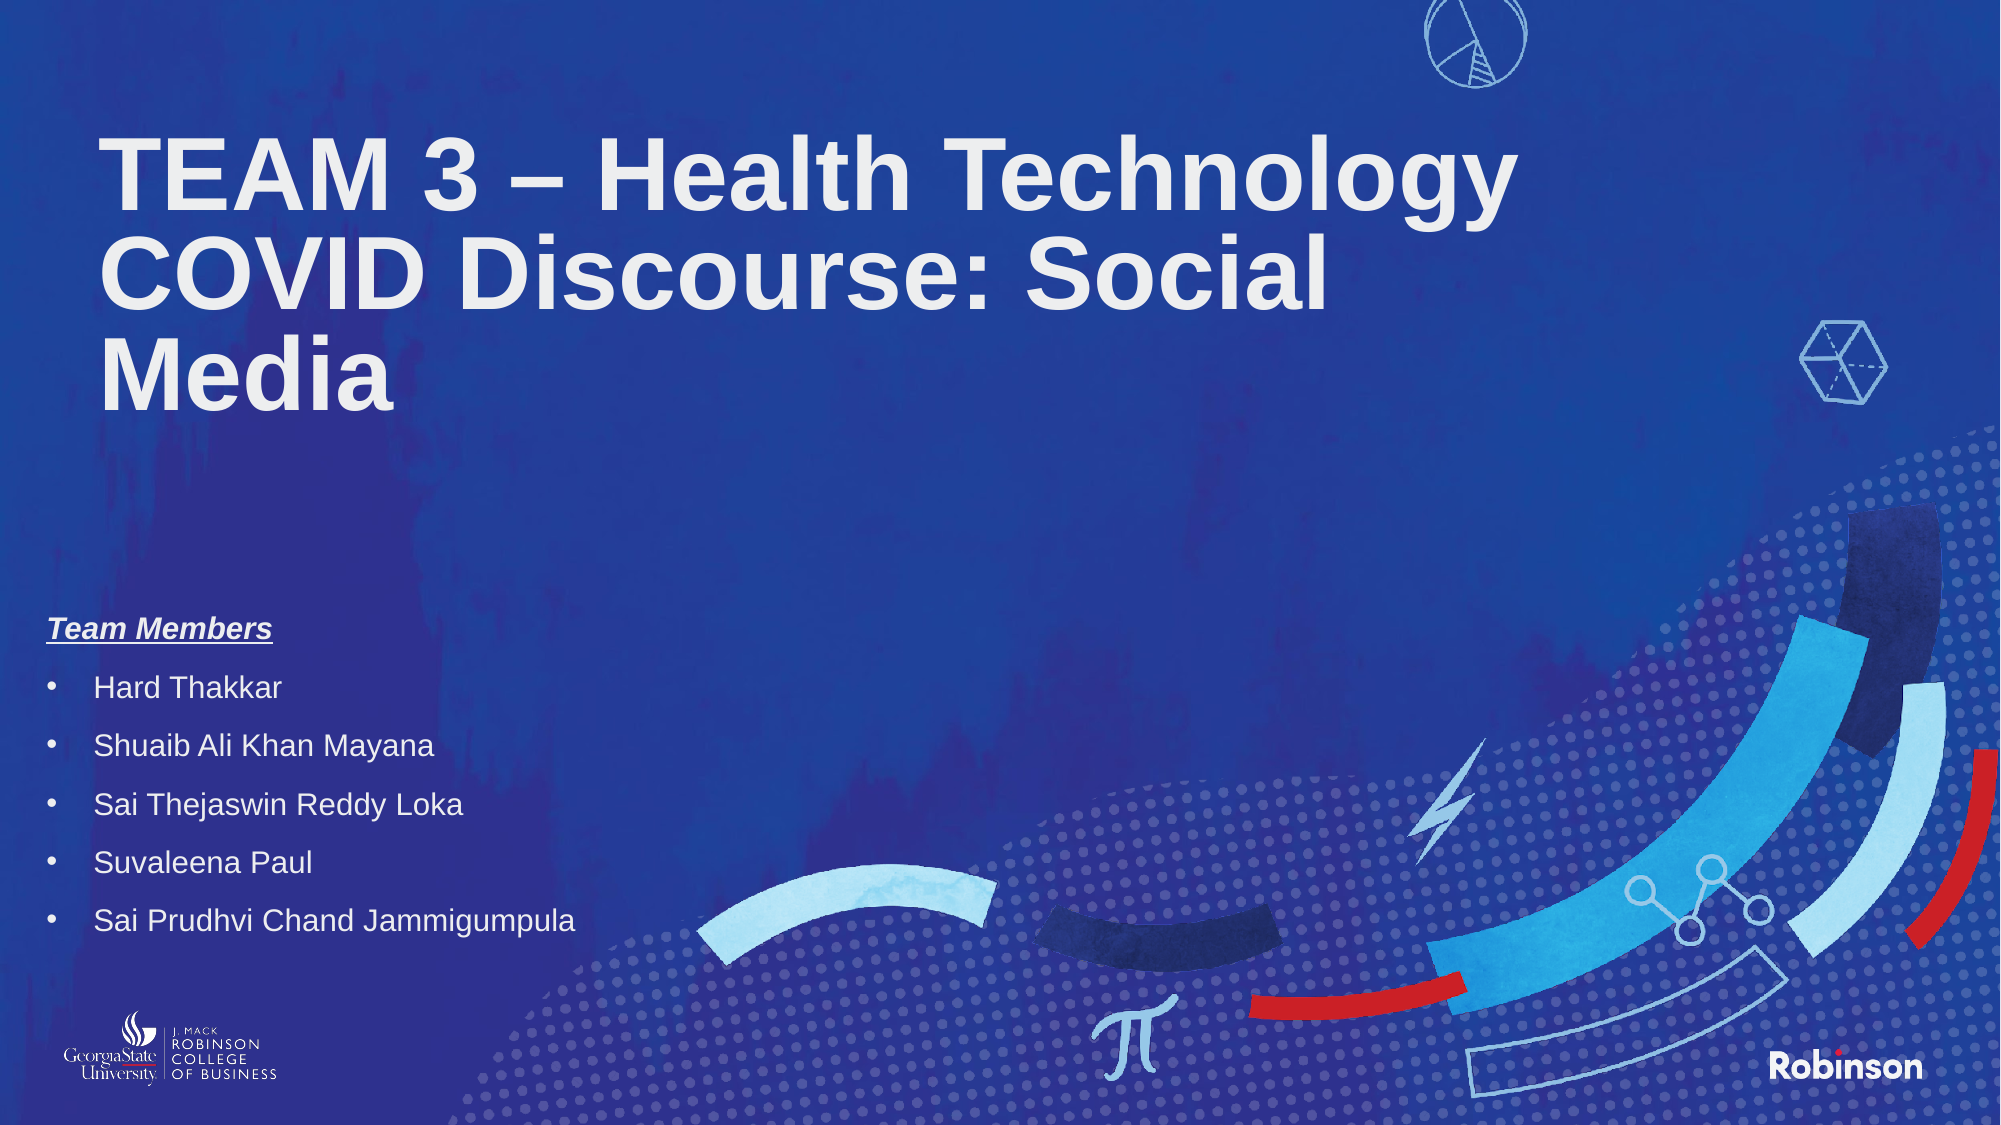

# TEAM 3 – Health Technology COVID Discourse: Social Media

Team Members
Hard Thakkar
Shuaib Ali Khan Mayana
Sai Thejaswin Reddy Loka
Suvaleena Paul
Sai Prudhvi Chand Jammigumpula
1